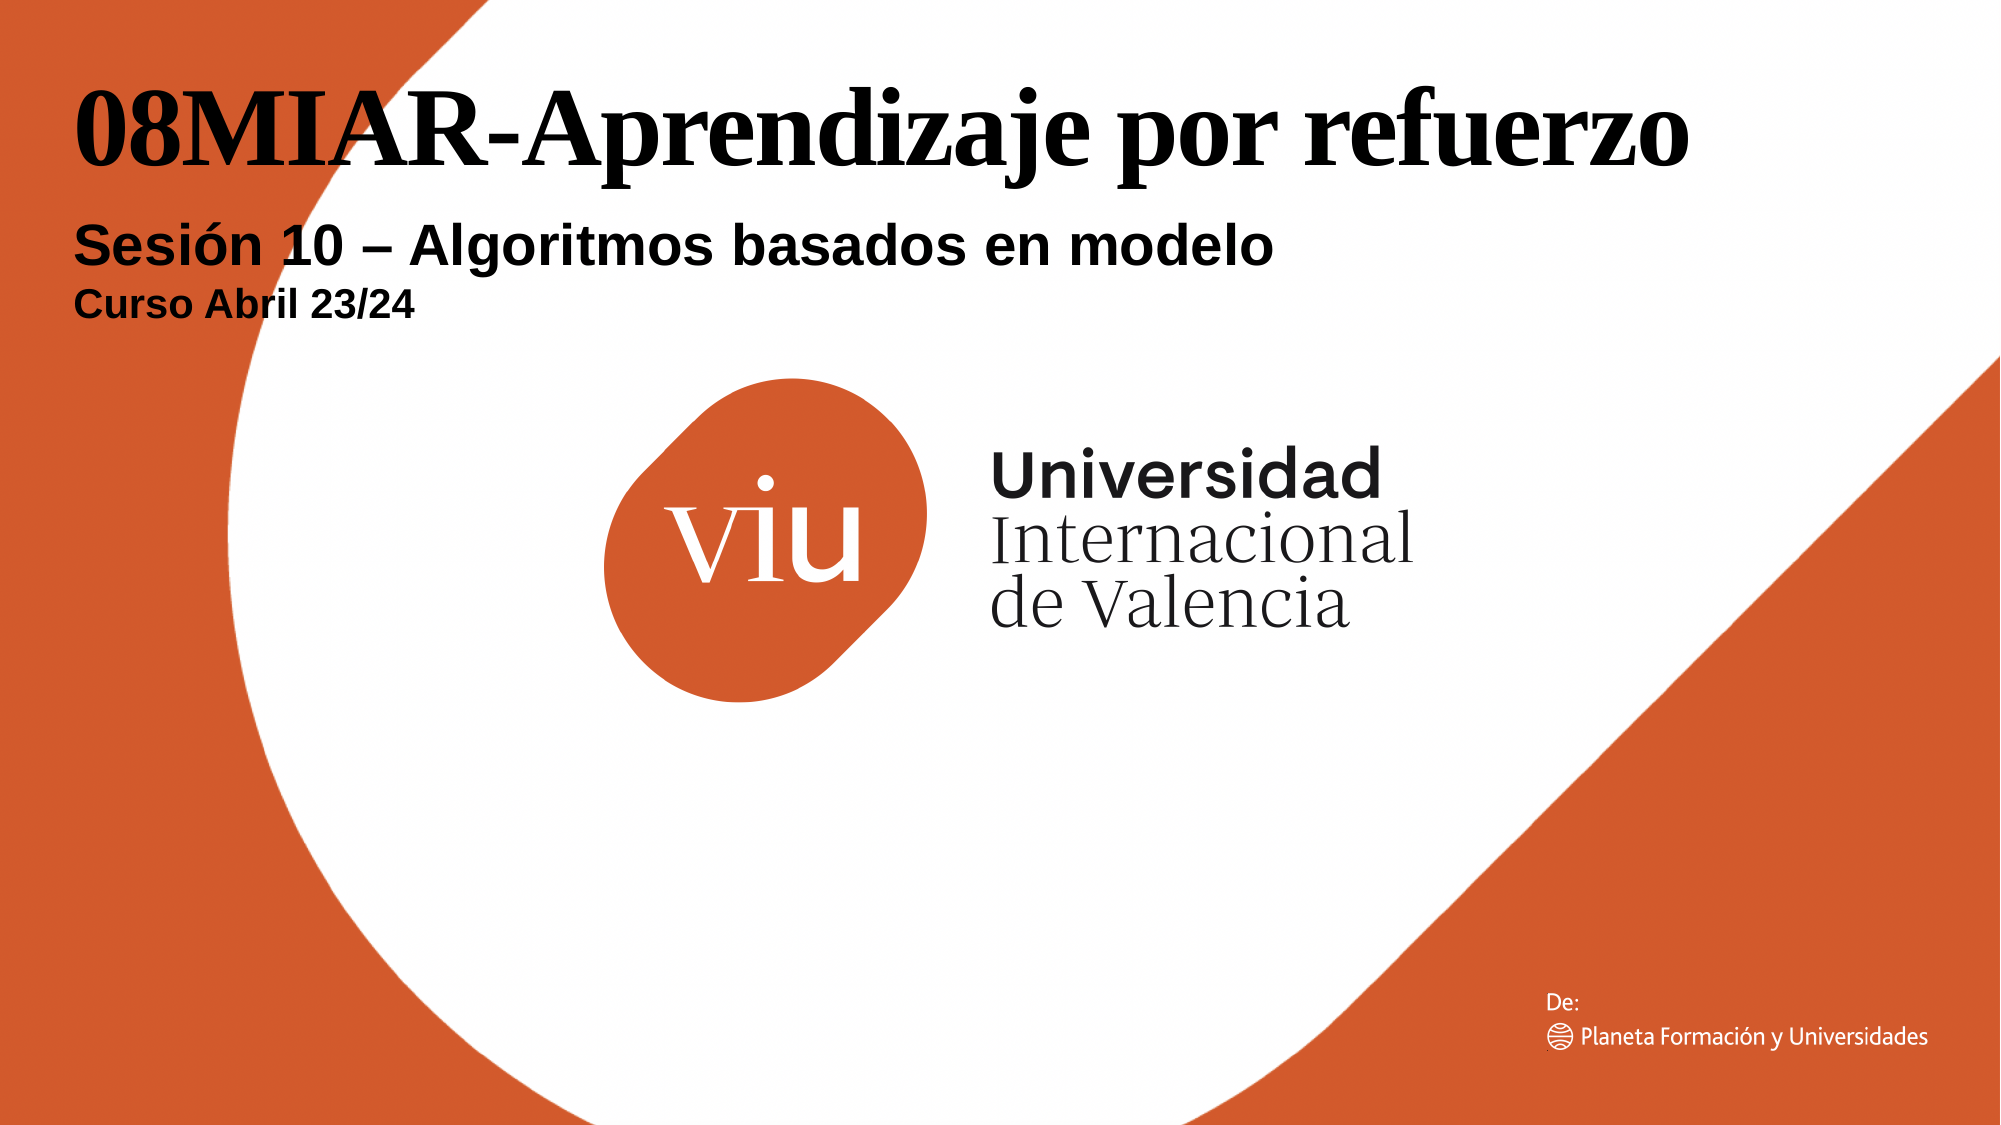

08MIAR-Aprendizaje por refuerzo
Sesión 10 – Algoritmos basados en modelo
Curso Abril 23/24